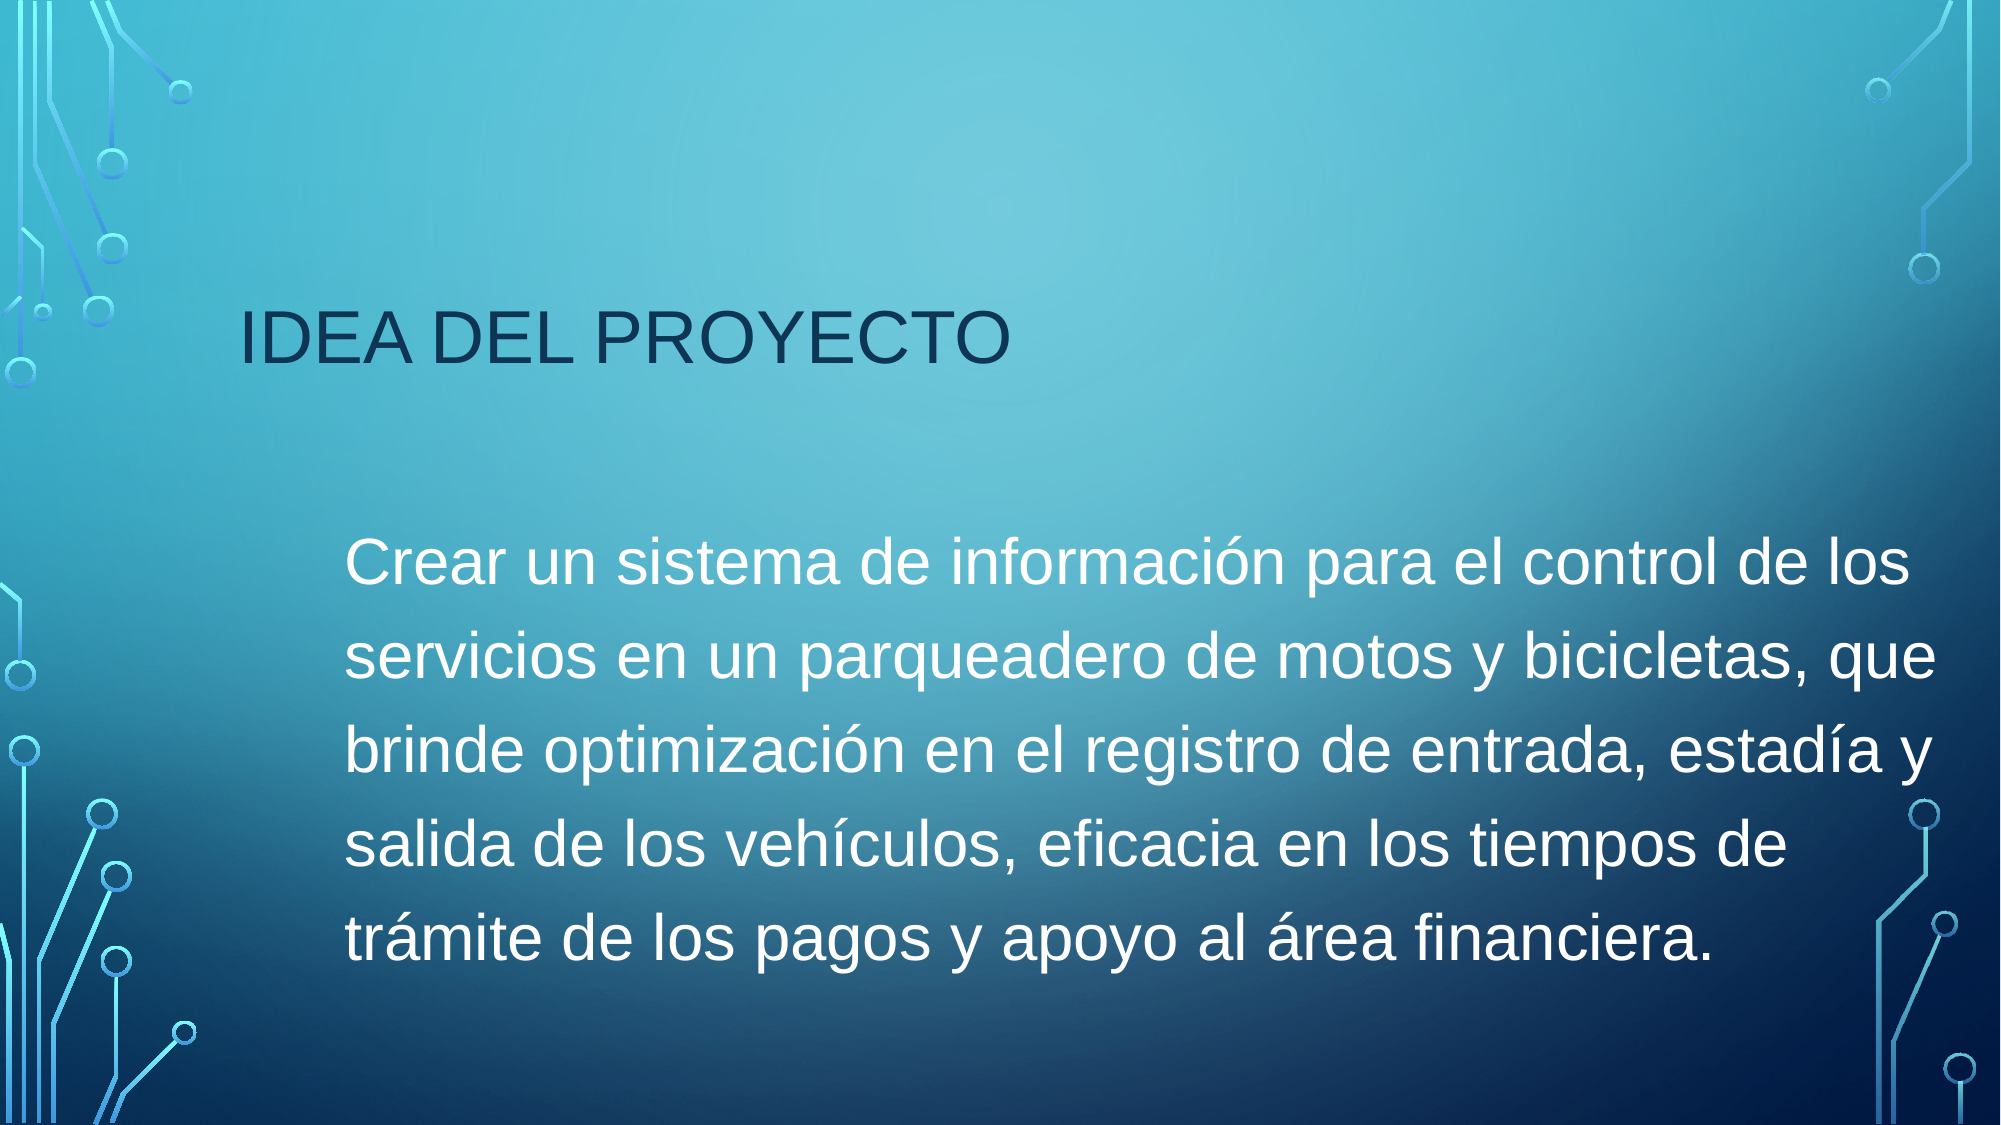

# IDEA DEL PROYECTO
Crear un sistema de información para el control de los servicios en un parqueadero de motos y bicicletas, que brinde optimización en el registro de entrada, estadía y salida de los vehículos, eficacia en los tiempos de trámite de los pagos y apoyo al área financiera.